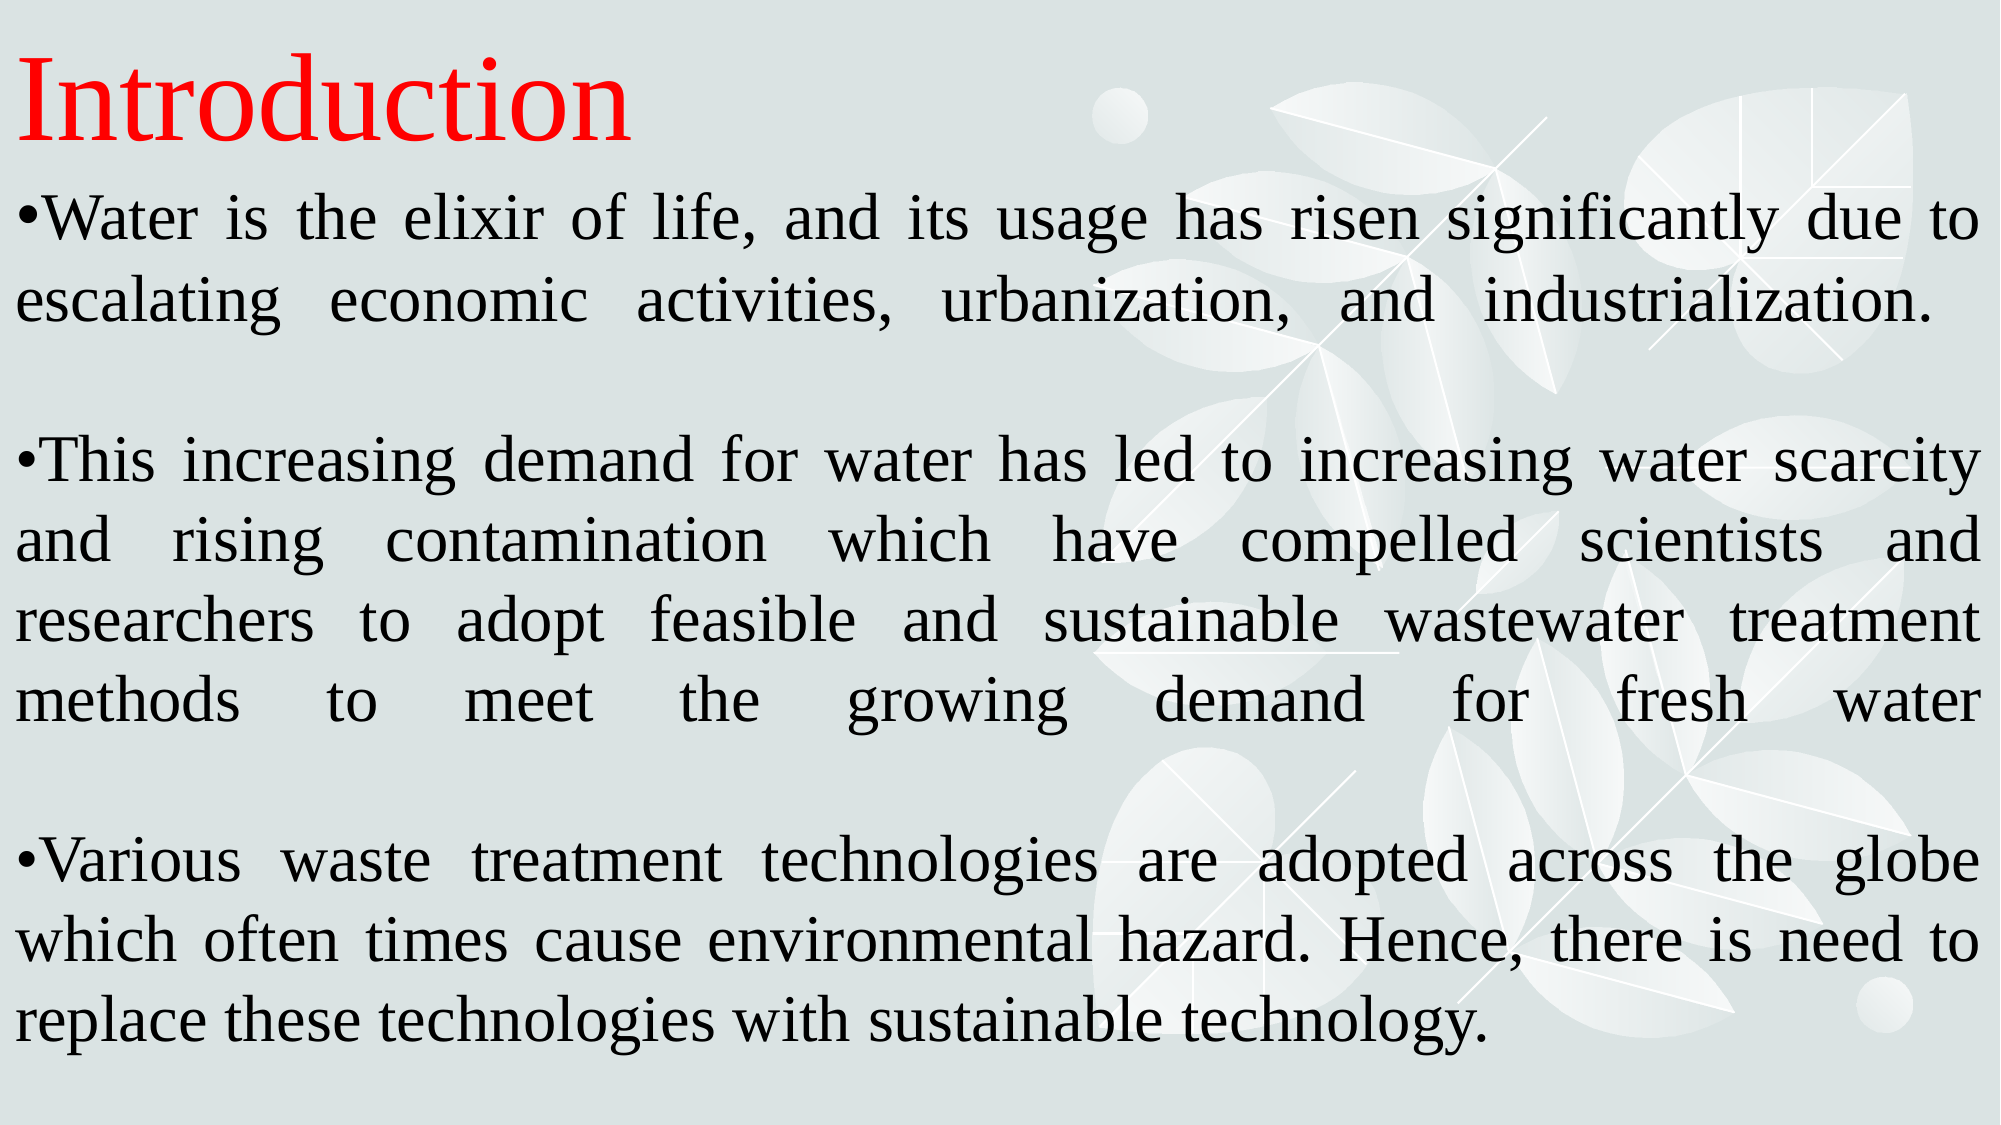

# Introduction •Water is the elixir of life, and its usage has risen significantly due to escalating economic activities, urbanization, and industrialization. •This increasing demand for water has led to increasing water scarcity and rising contamination which have compelled scientists and researchers to adopt feasible and sustainable wastewater treatment methods to meet the growing demand for fresh water •Various waste treatment technologies are adopted across the globe which often times cause environmental hazard. Hence, there is need to replace these technologies with sustainable technology.